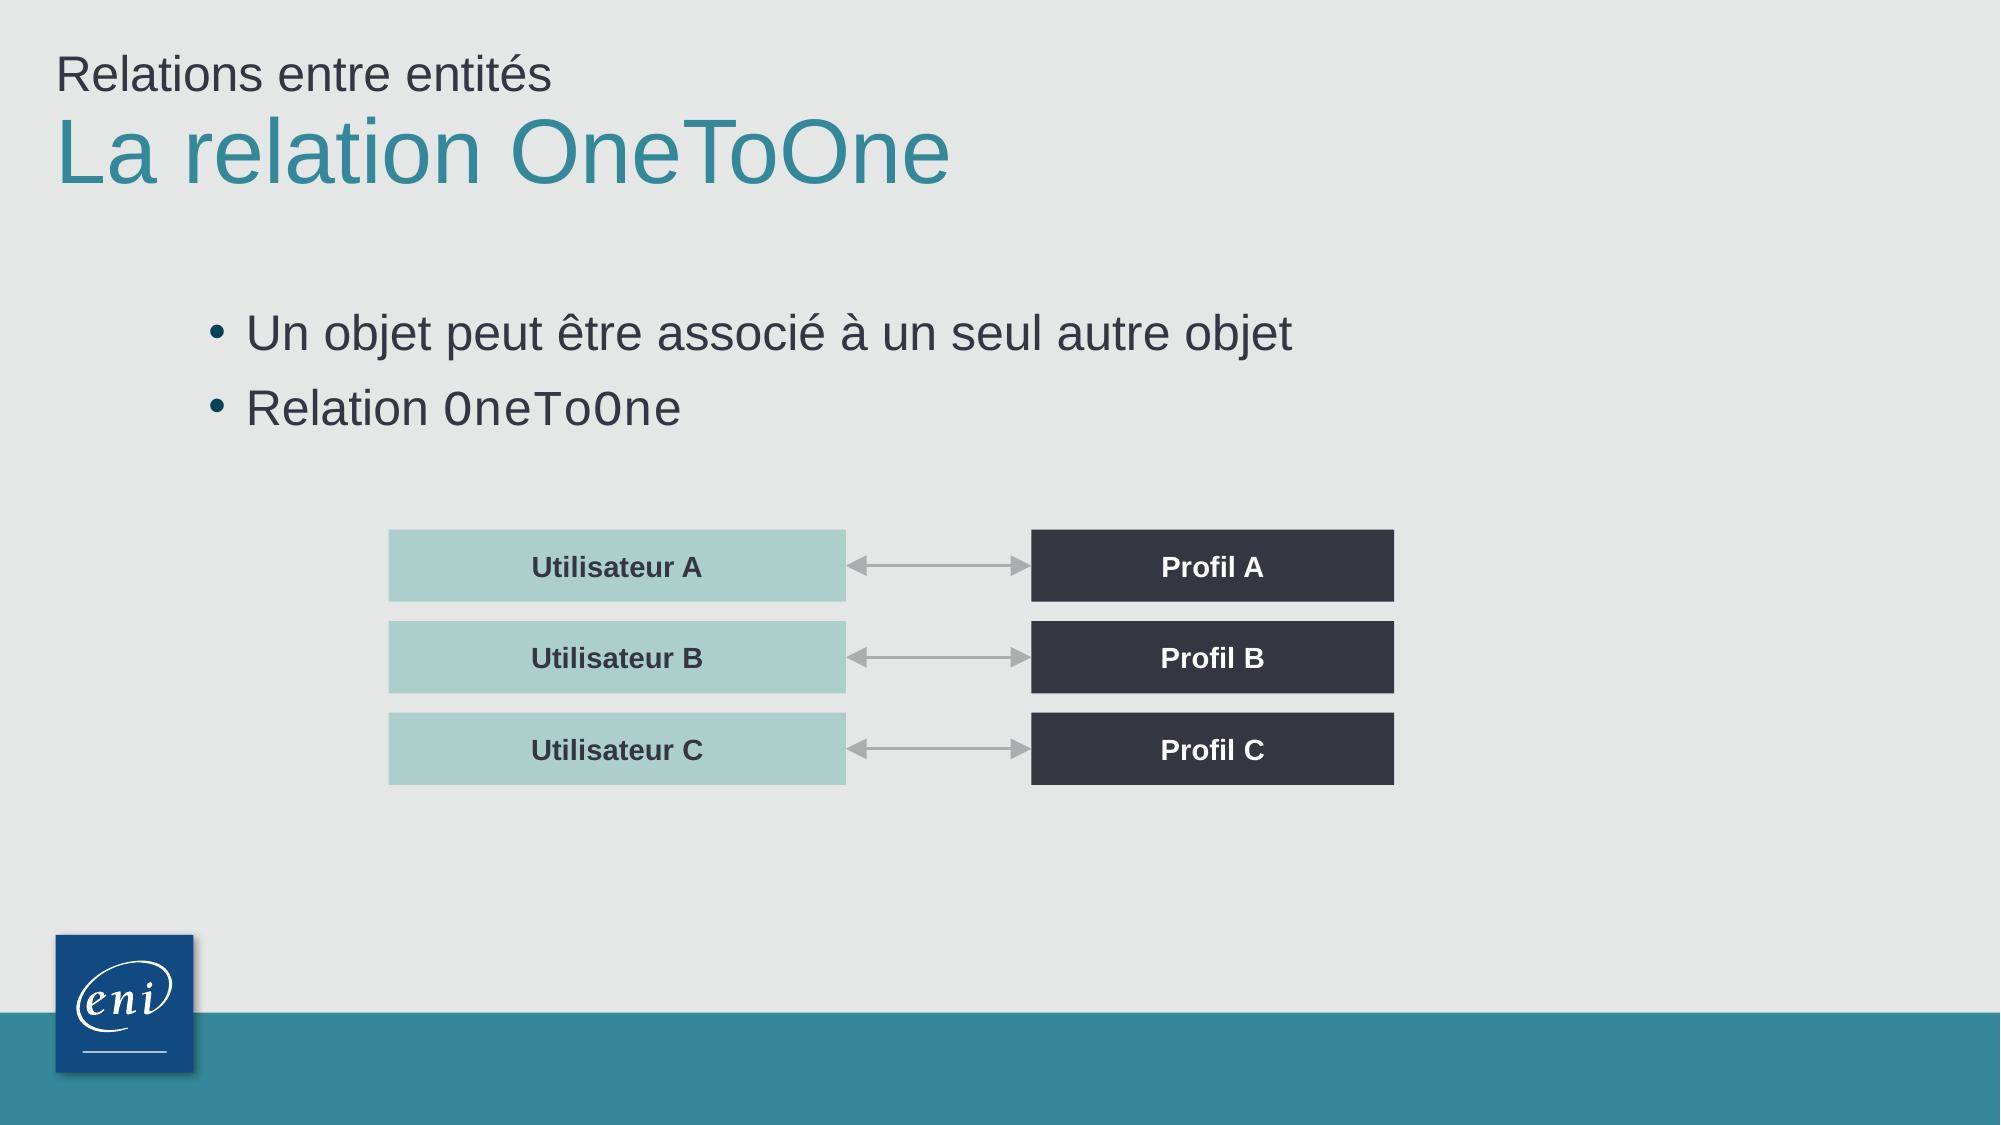

Relations entre entités
# La relation OneToOne
Un objet peut être associé à un seul autre objet
Relation OneToOne

Utilisateur A
Profil A
Utilisateur B
Profil B
Utilisateur C
Profil C